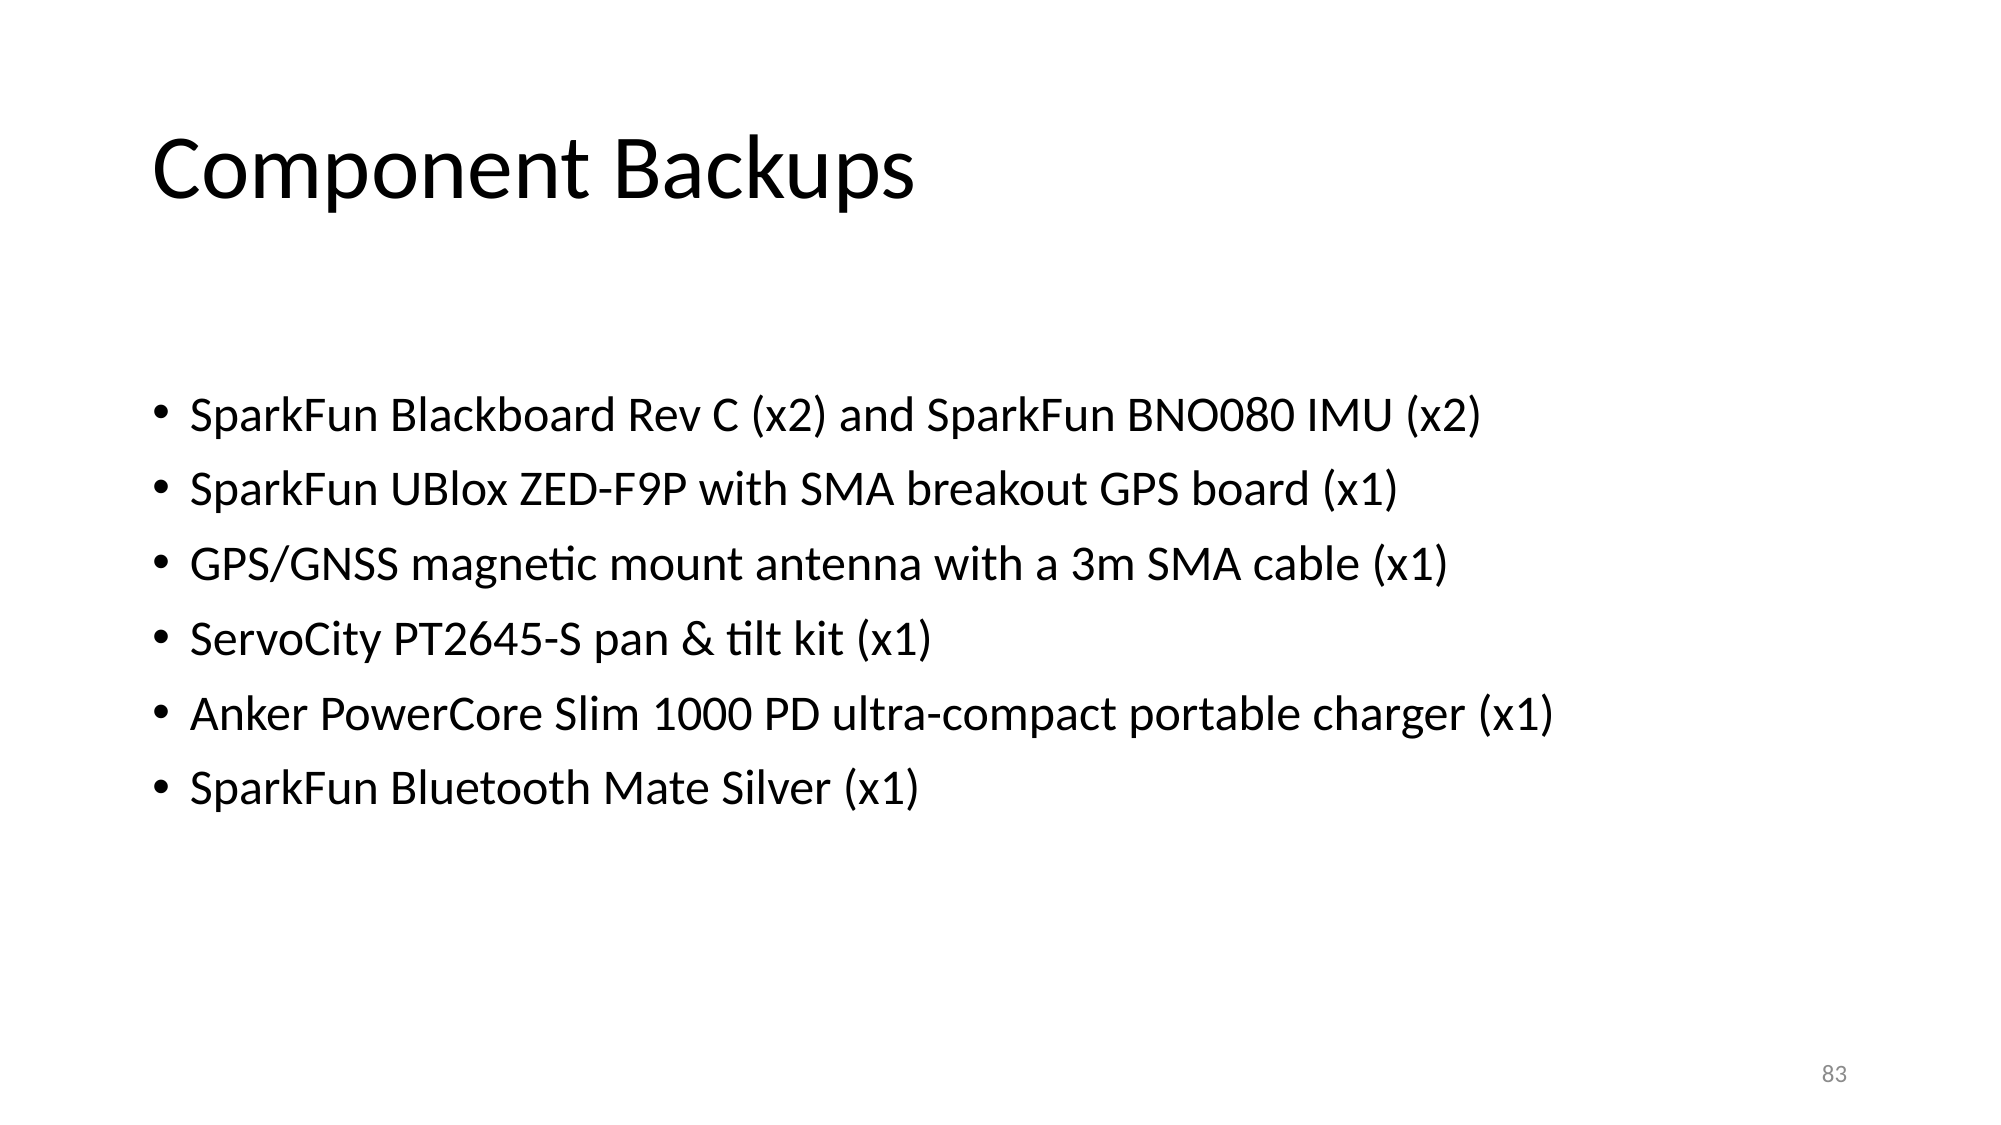

# Component Backups

SparkFun Blackboard Rev C (x2) and SparkFun BNO080 IMU (x2)
SparkFun UBlox ZED-F9P with SMA breakout GPS board (x1)
GPS/GNSS magnetic mount antenna with a 3m SMA cable (x1)
ServoCity PT2645-S pan & tilt kit (x1)
Anker PowerCore Slim 1000 PD ultra-compact portable charger (x1)
SparkFun Bluetooth Mate Silver (x1)
83